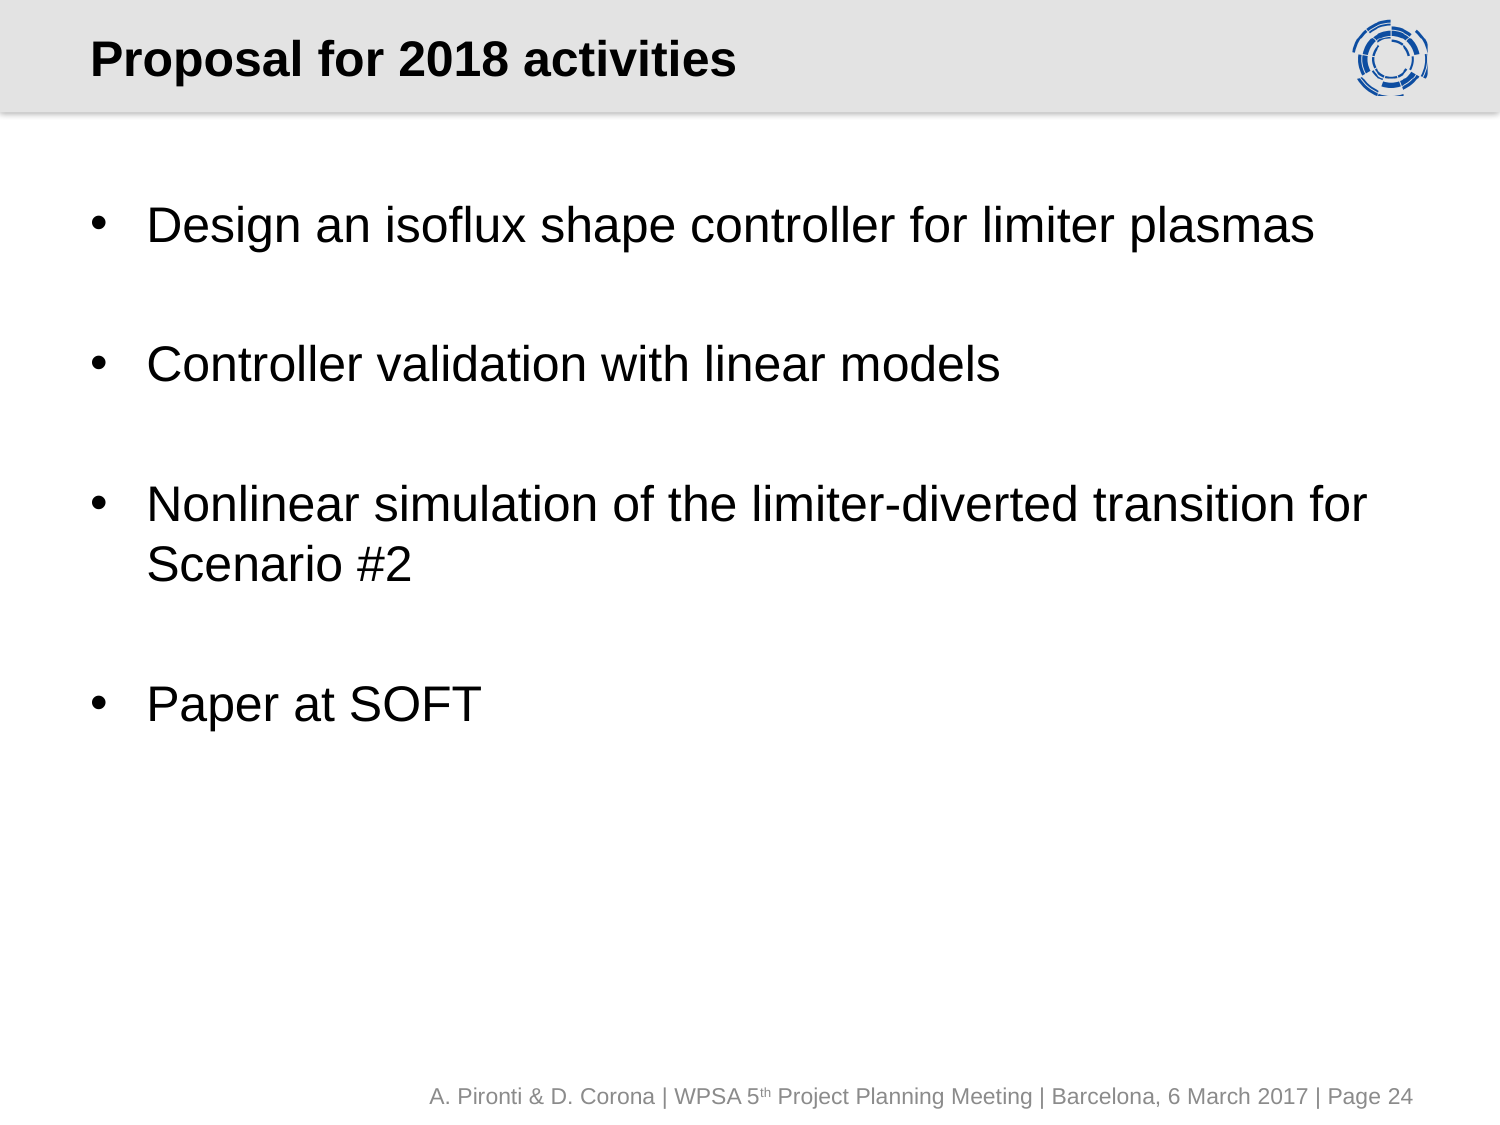

# Proposal for 2018 activities
Design an isoflux shape controller for limiter plasmas

Controller validation with linear models

Nonlinear simulation of the limiter-diverted transition for Scenario #2

Paper at SOFT

A. Pironti & D. Corona | WPSA 5th Project Planning Meeting | Barcelona, 6 March 2017 | Page 24